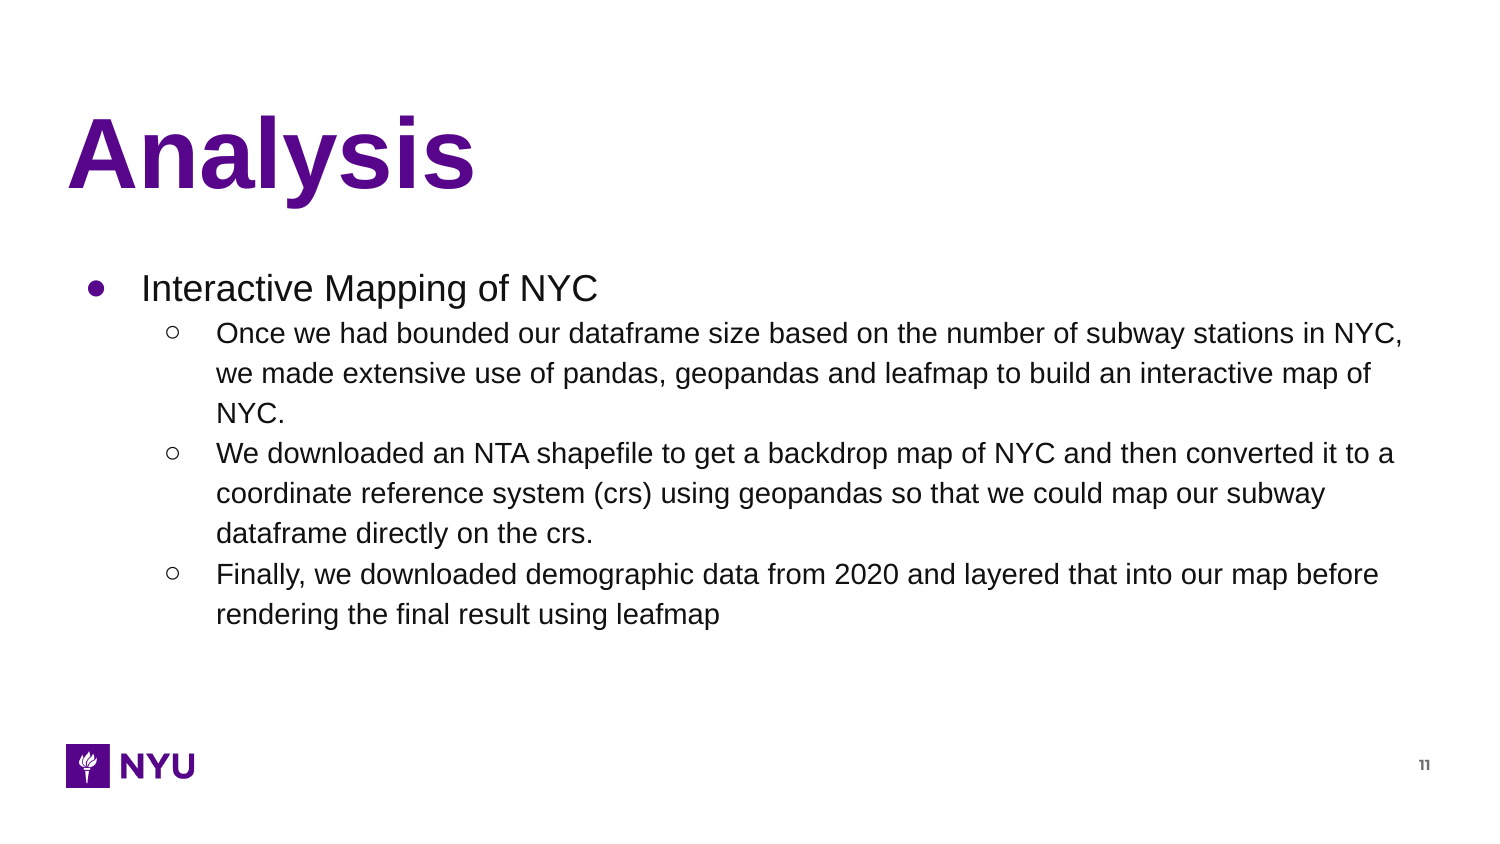

# Analysis

Interactive Mapping of NYC
Once we had bounded our dataframe size based on the number of subway stations in NYC, we made extensive use of pandas, geopandas and leafmap to build an interactive map of NYC.
We downloaded an NTA shapefile to get a backdrop map of NYC and then converted it to a coordinate reference system (crs) using geopandas so that we could map our subway dataframe directly on the crs.
Finally, we downloaded demographic data from 2020 and layered that into our map before rendering the final result using leafmap